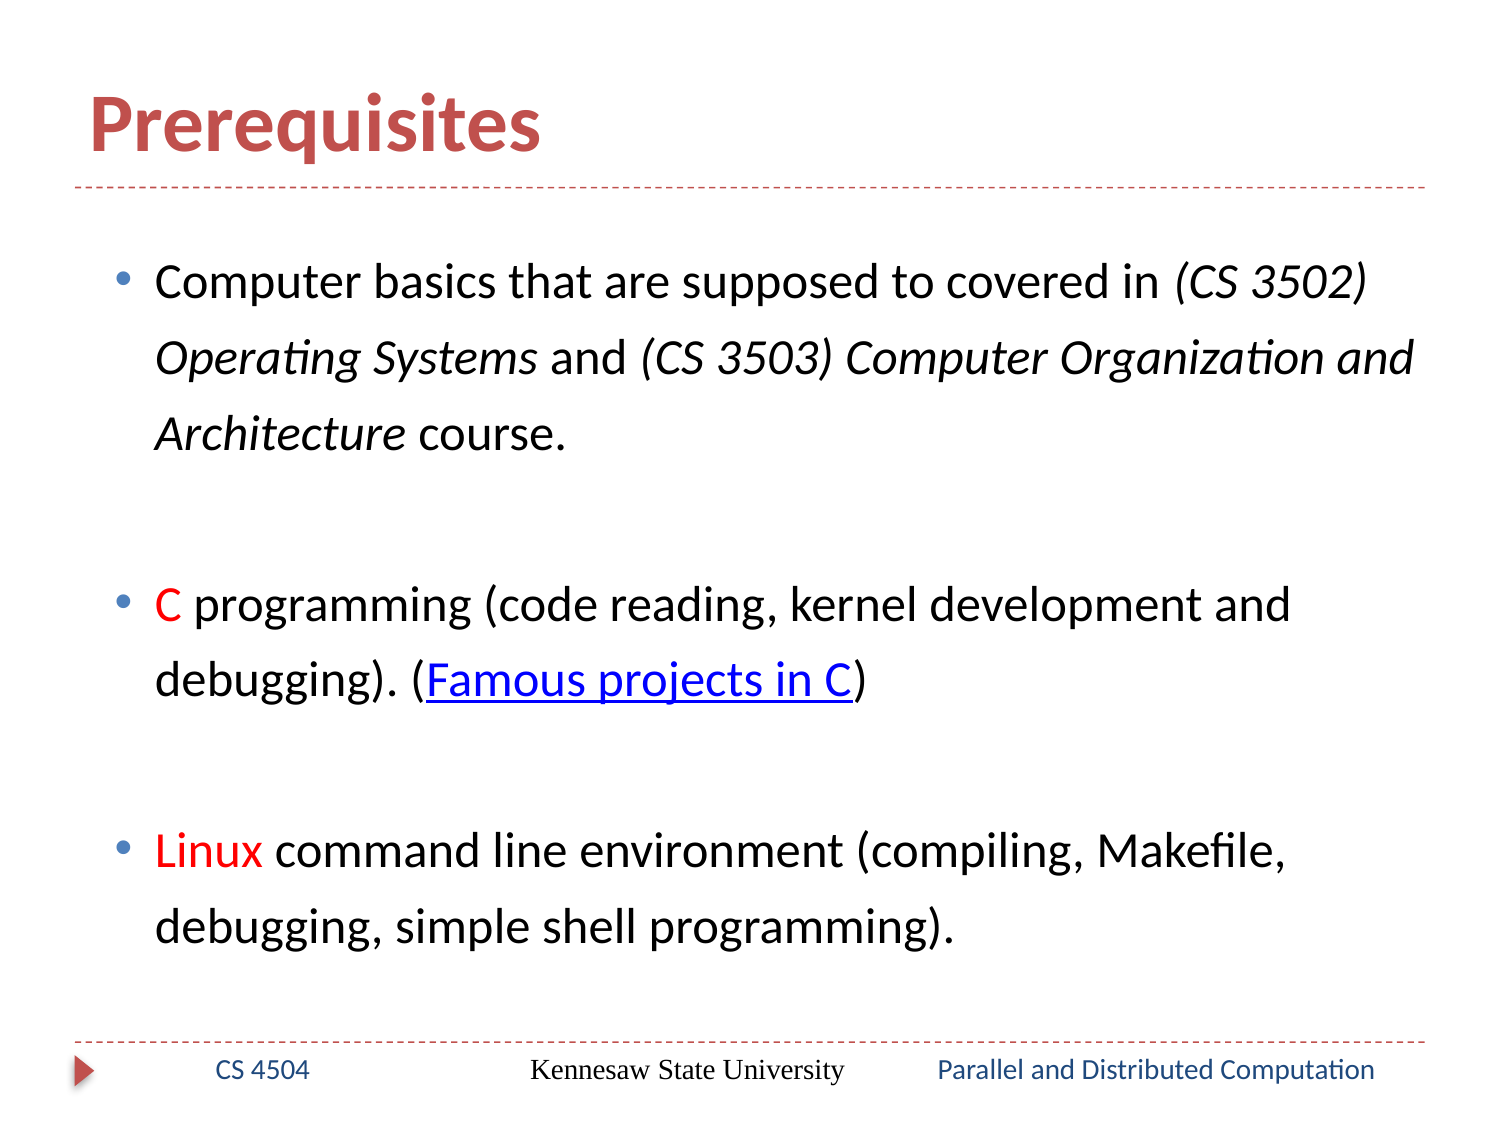

# Prerequisites
Computer basics that are supposed to covered in (CS 3502) Operating Systems and (CS 3503) Computer Organization and Architecture course.

C programming (code reading, kernel development and debugging). (Famous projects in C)

Linux command line environment (compiling, Makefile, debugging, simple shell programming).
CS 4504
Kennesaw State University
Parallel and Distributed Computation